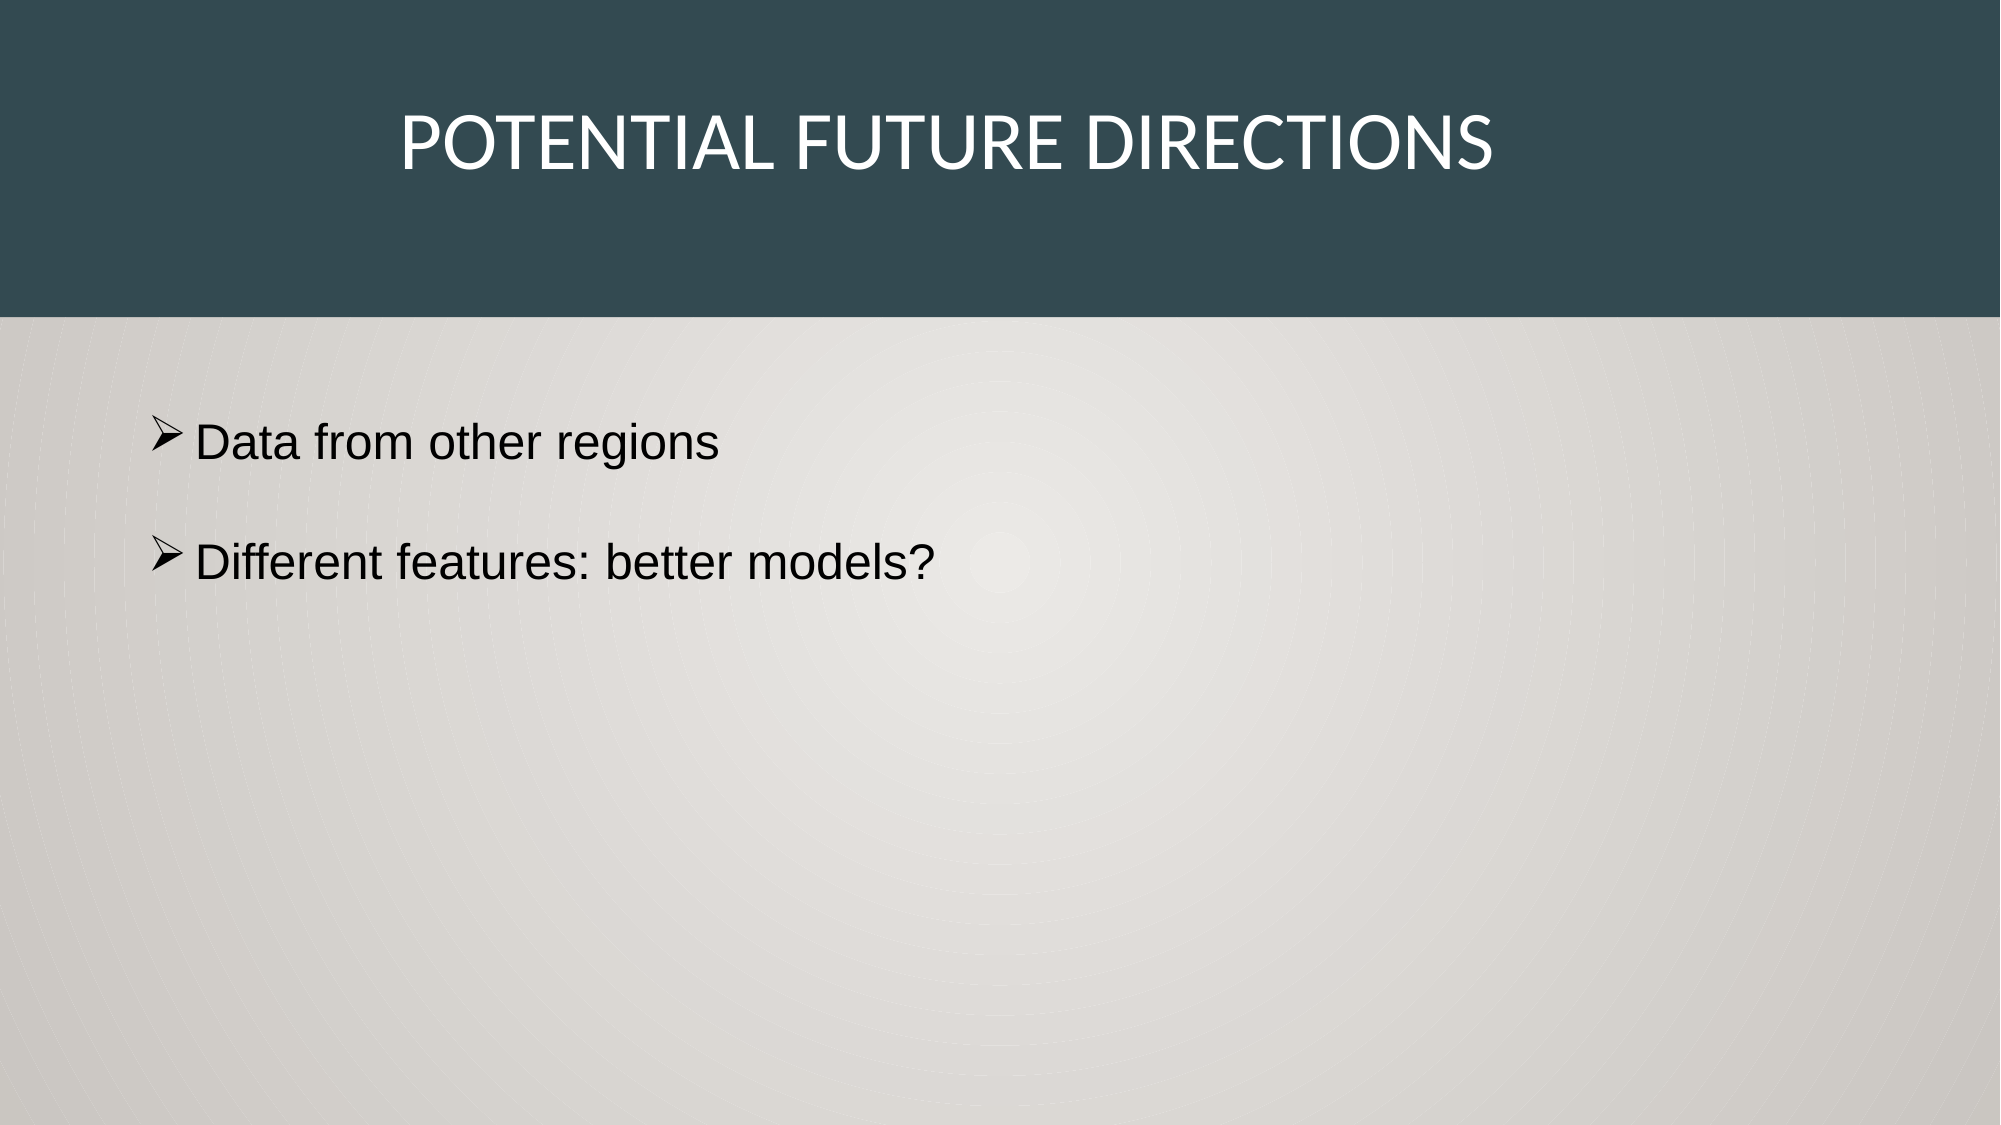

# Potential Future Directions
Data from other regions

Different features: better models?